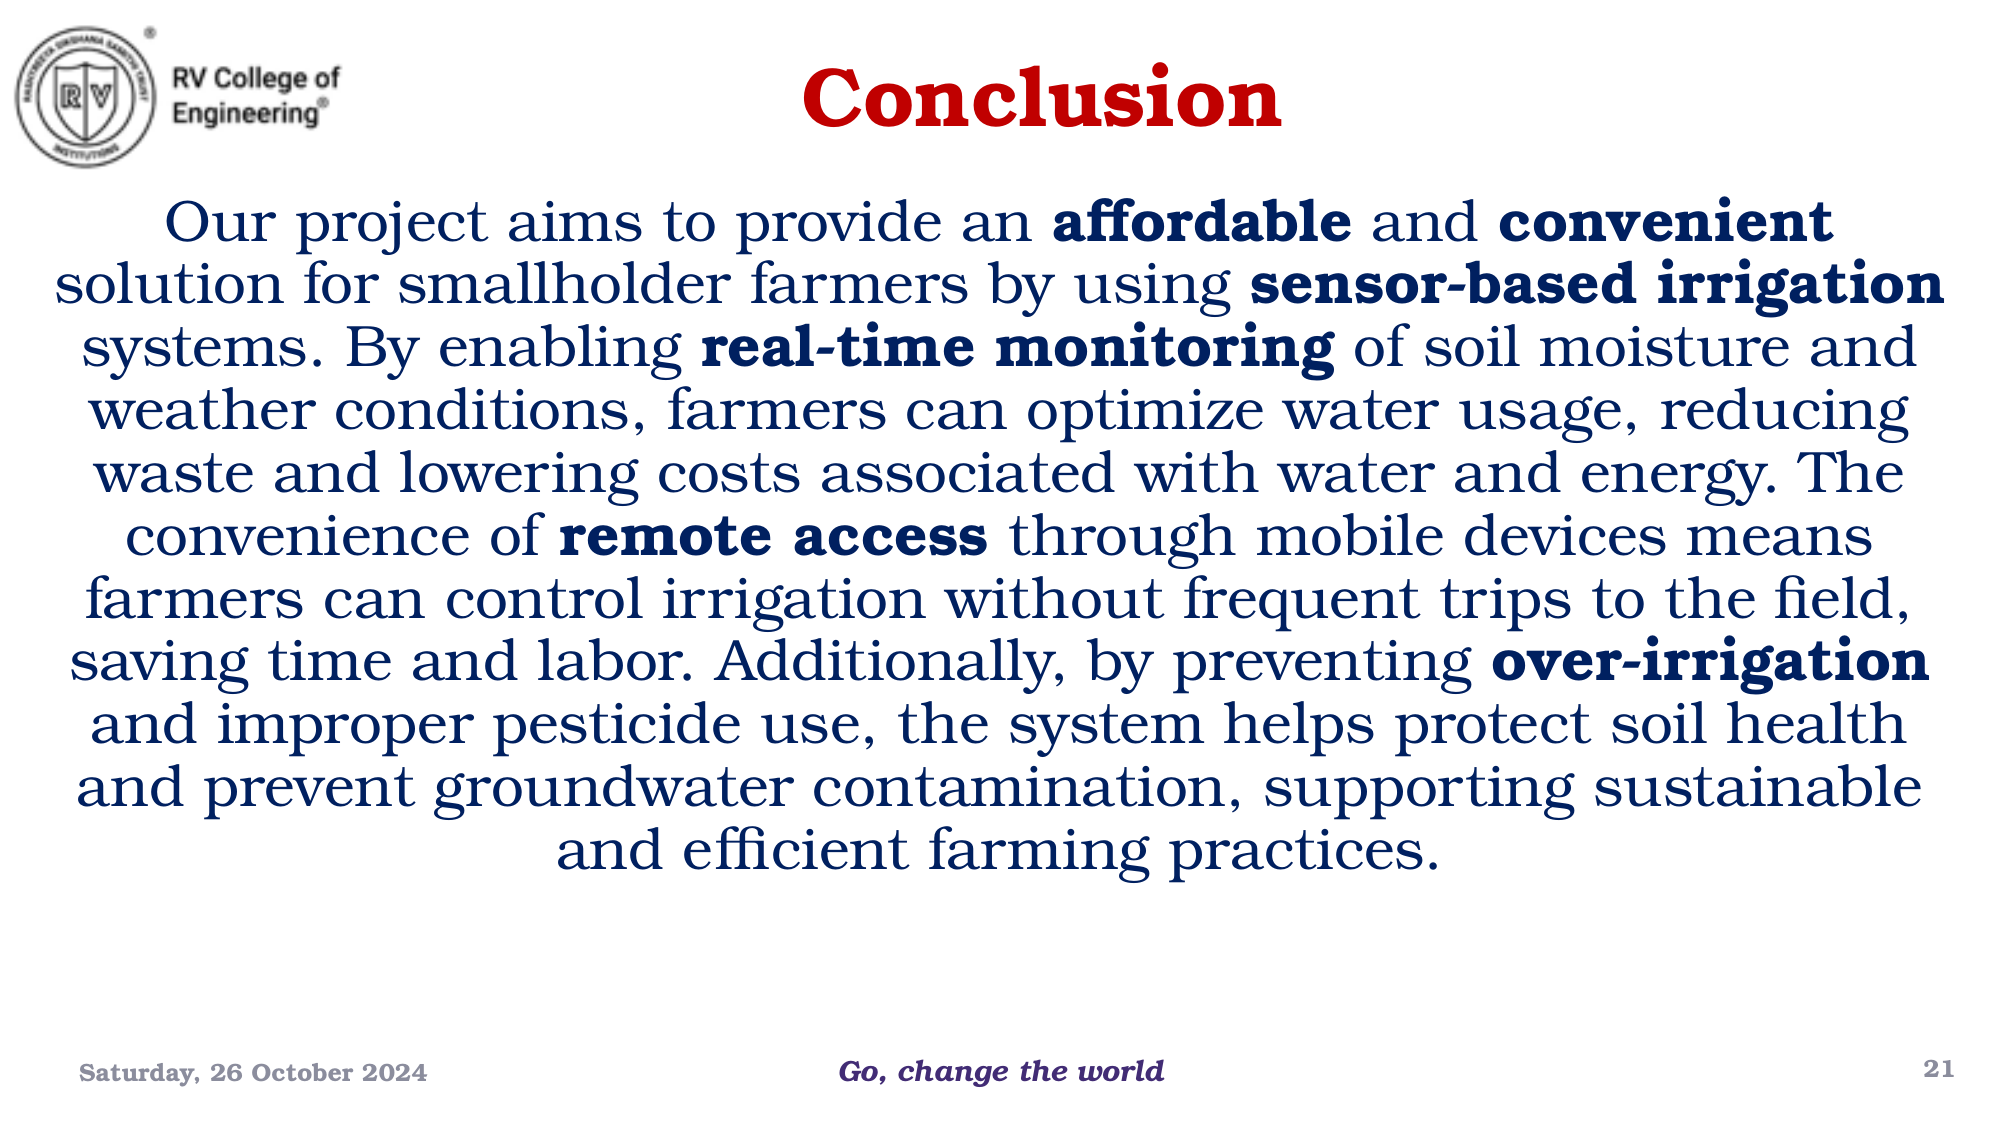

Conclusion
Our project aims to provide an affordable and convenient solution for smallholder farmers by using sensor-based irrigation systems. By enabling real-time monitoring of soil moisture and weather conditions, farmers can optimize water usage, reducing waste and lowering costs associated with water and energy. The convenience of remote access through mobile devices means farmers can control irrigation without frequent trips to the field, saving time and labor. Additionally, by preventing over-irrigation and improper pesticide use, the system helps protect soil health and prevent groundwater contamination, supporting sustainable and efficient farming practices.
Saturday, 26 October 2024
21